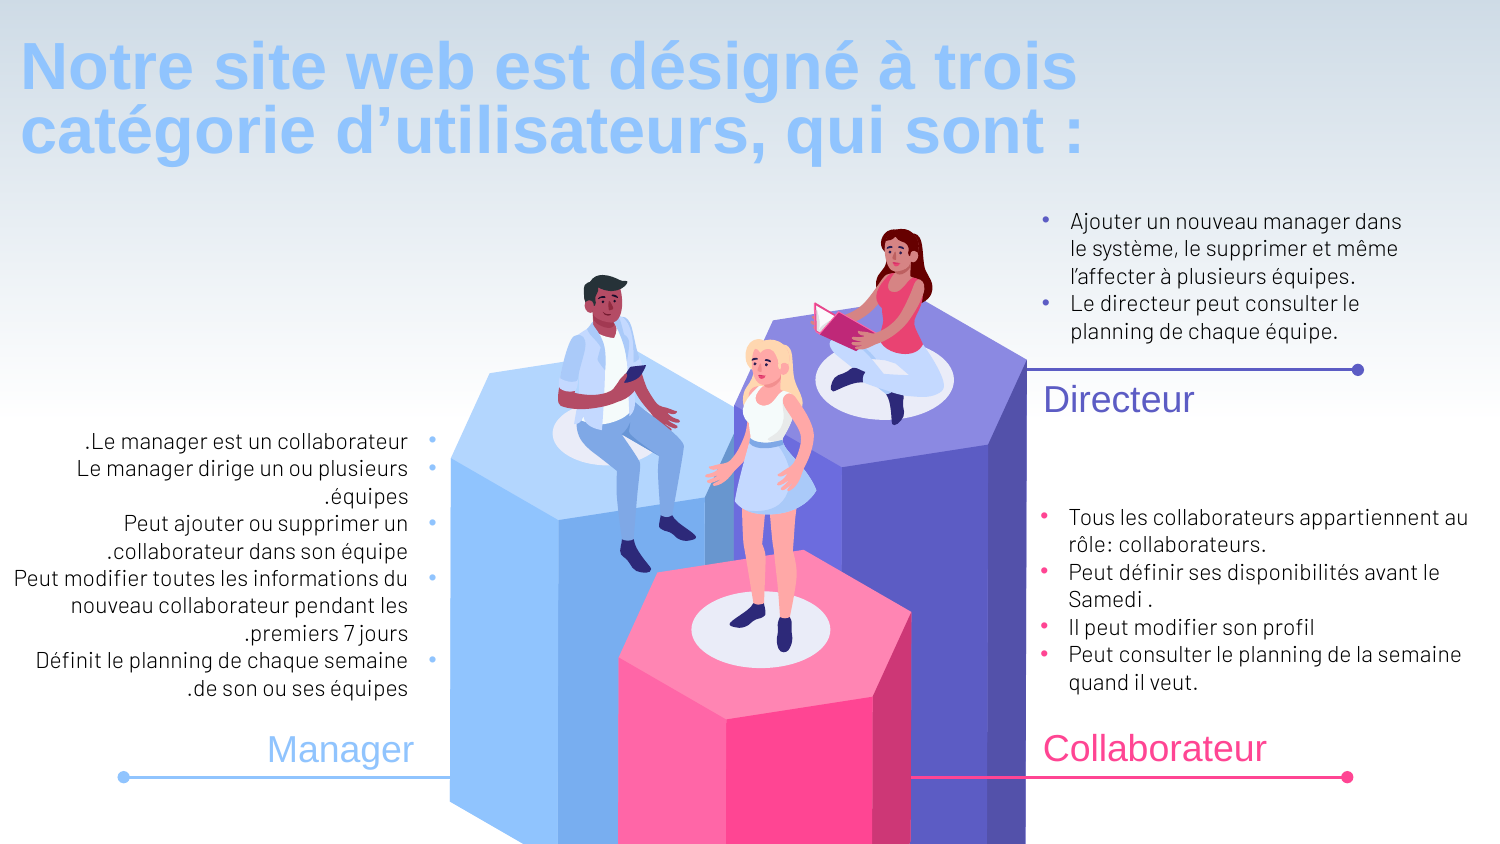

Notre site web est désigné à trois catégorie d’utilisateurs, qui sont :
Ajouter un nouveau manager dans le système, le supprimer et même l’affecter à plusieurs équipes.
Le directeur peut consulter le planning de chaque équipe.

Directeur
Le manager est un collaborateur.
Le manager dirige un ou plusieurs équipes.
Peut ajouter ou supprimer un collaborateur dans son équipe.
Peut modifier toutes les informations du nouveau collaborateur pendant les premiers 7 jours.
Définit le planning de chaque semaine de son ou ses équipes.

Tous les collaborateurs appartiennent au rôle: collaborateurs.
Peut définir ses disponibilités avant le  Samedi .
Il peut modifier son profil
Peut consulter le planning de la semaine quand il veut.

# Collaborateur
Manager